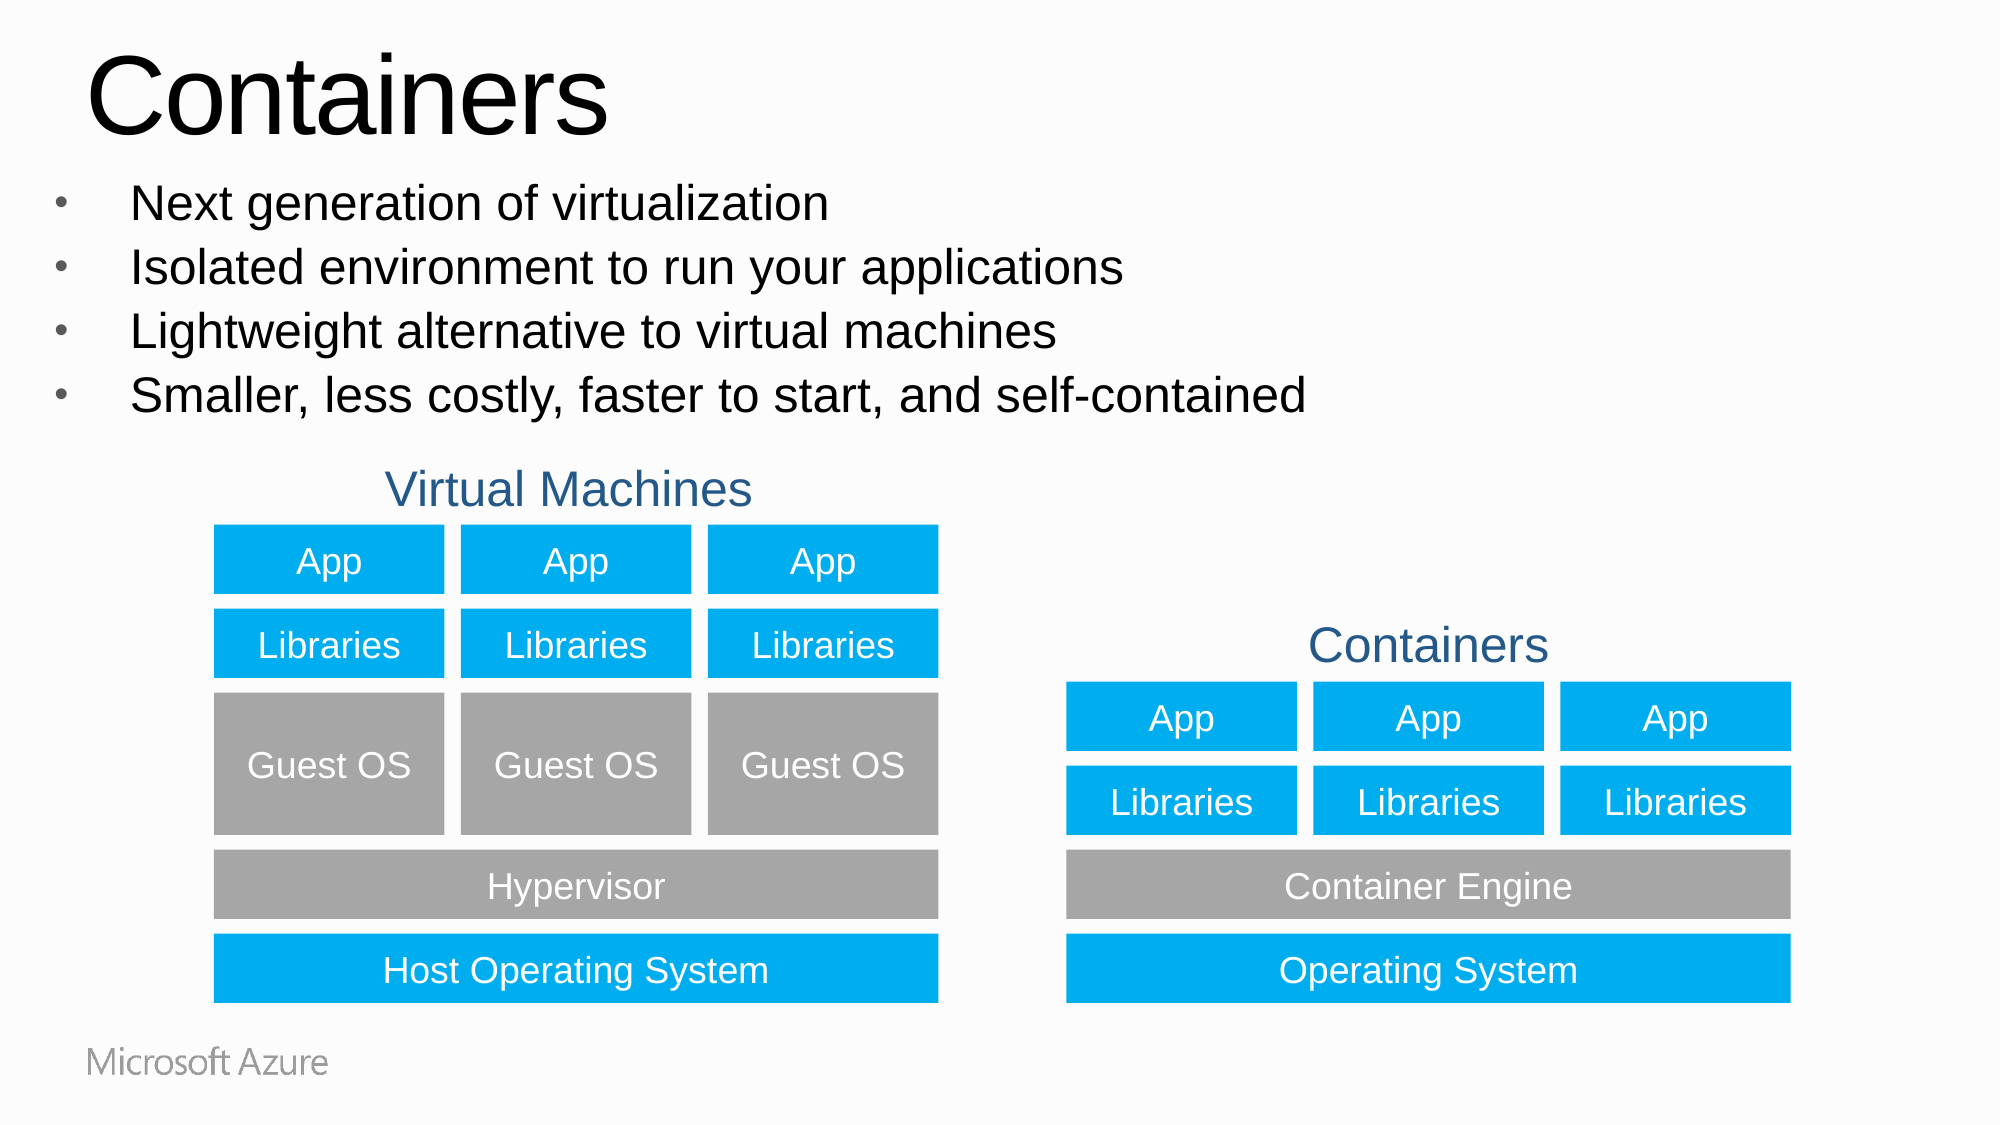

# Containers
Next generation of virtualization
Isolated environment to run your applications
Lightweight alternative to virtual machines
Smaller, less costly, faster to start, and self-contained
Virtual Machines
App
App
App
Containers
Libraries
Libraries
Libraries
App
App
App
Guest OS
Guest OS
Guest OS
Libraries
Libraries
Libraries
Hypervisor
Container Engine
Host Operating System
Operating System